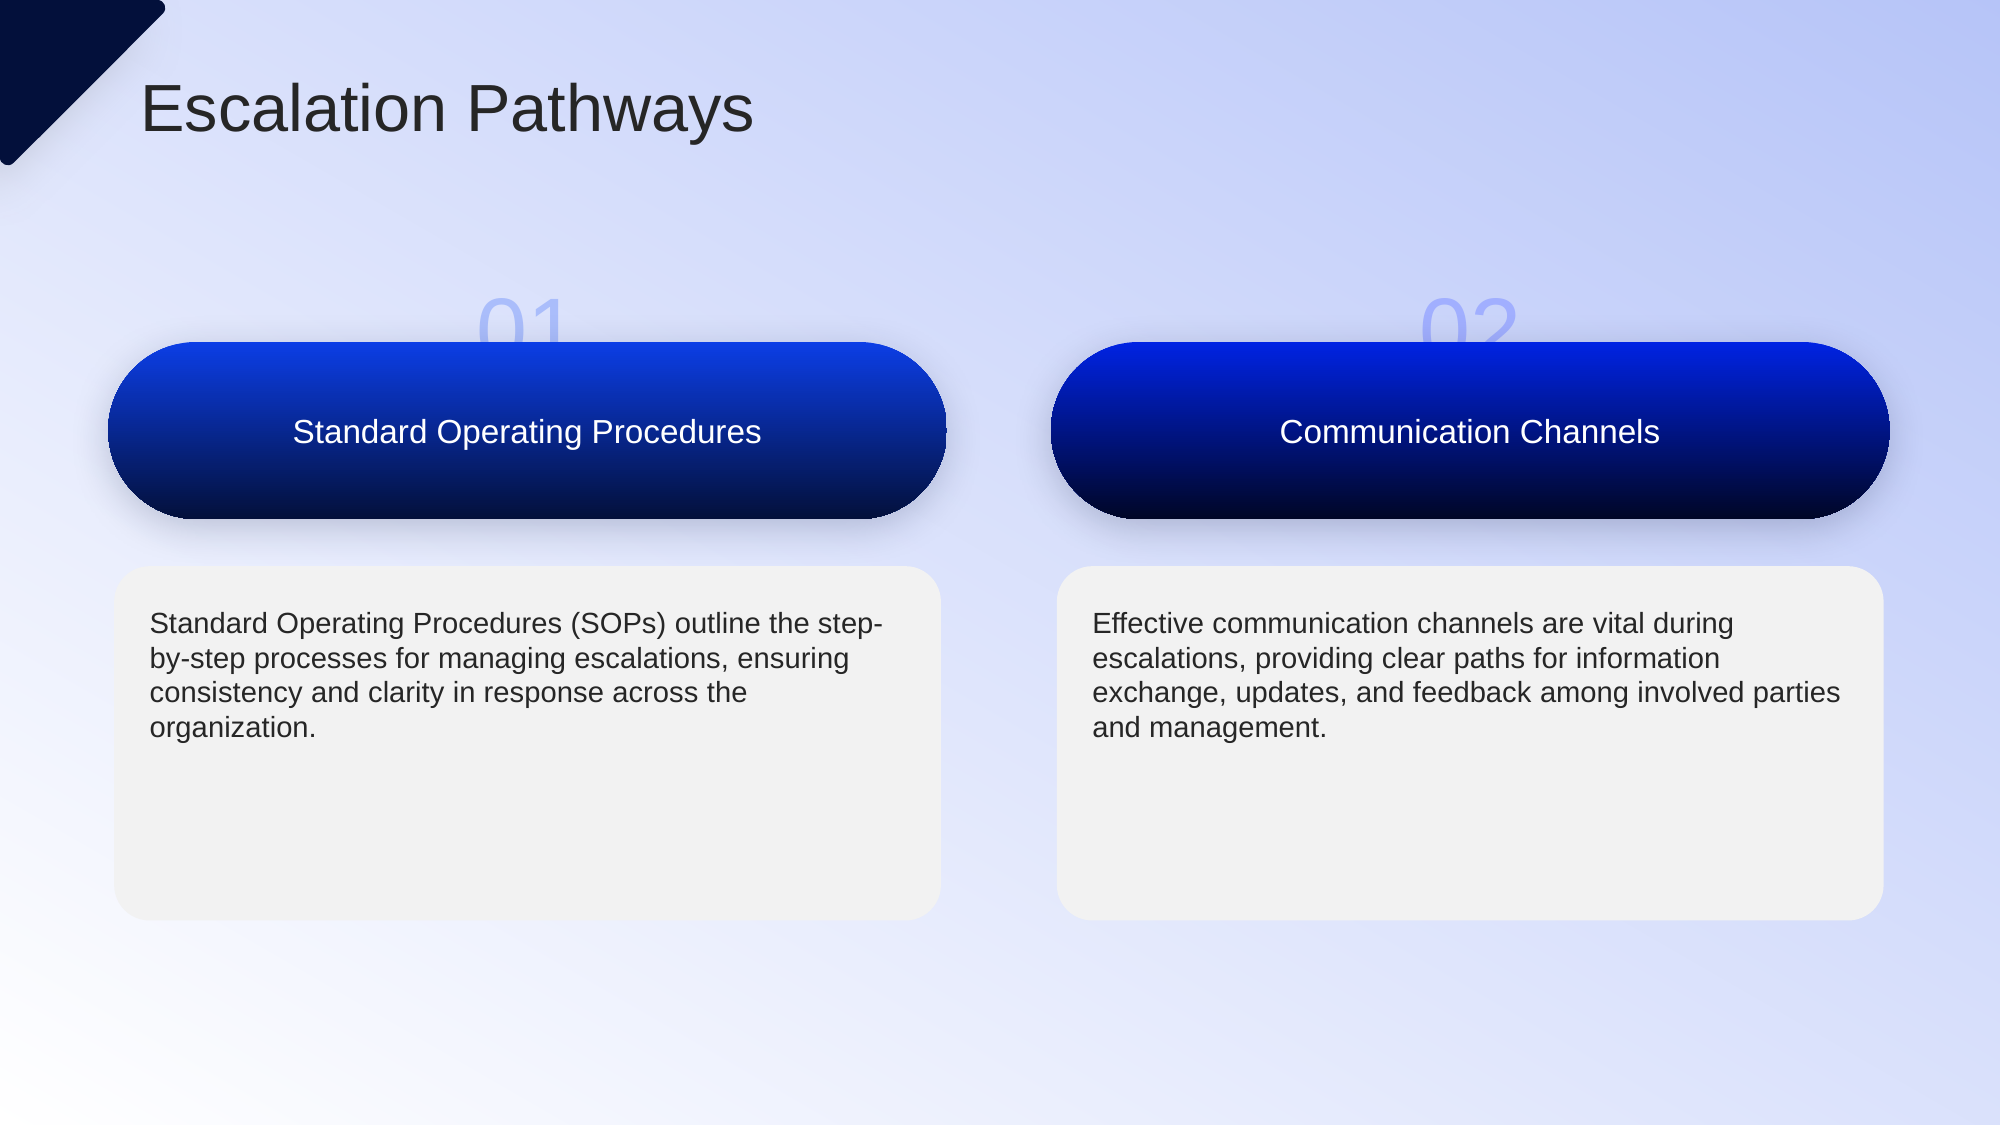

Escalation Pathways
01
02

Standard Operating Procedures
Communication Channels

Standard Operating Procedures (SOPs) outline the step-by-step processes for managing escalations, ensuring consistency and clarity in response across the organization.
Effective communication channels are vital during escalations, providing clear paths for information exchange, updates, and feedback among involved parties and management.